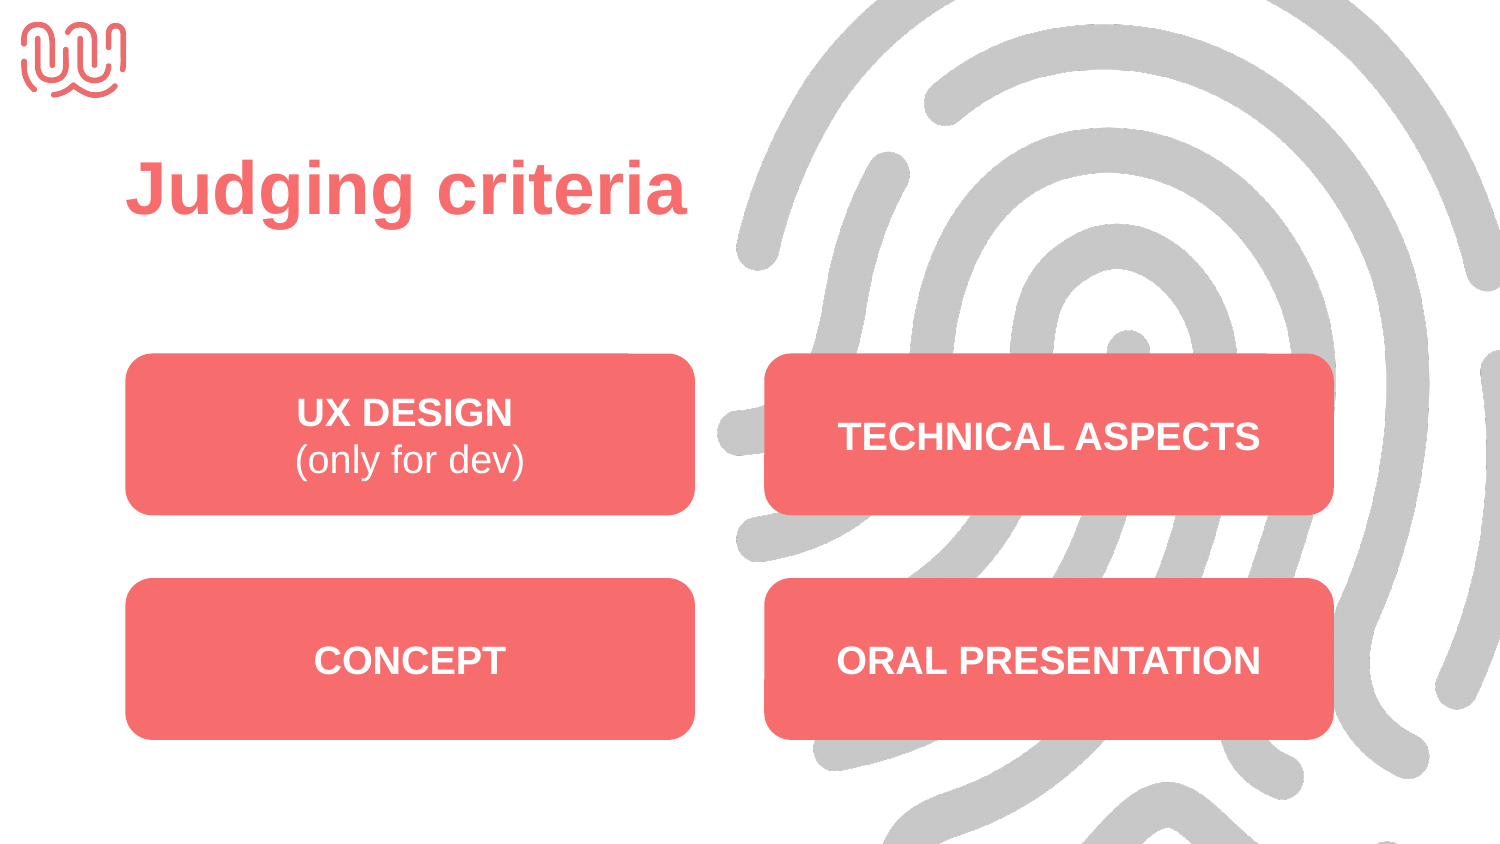

Judging criteria
UX DESIGN
(only for dev)
TECHNICAL ASPECTS
CONCEPT
ORAL PRESENTATION